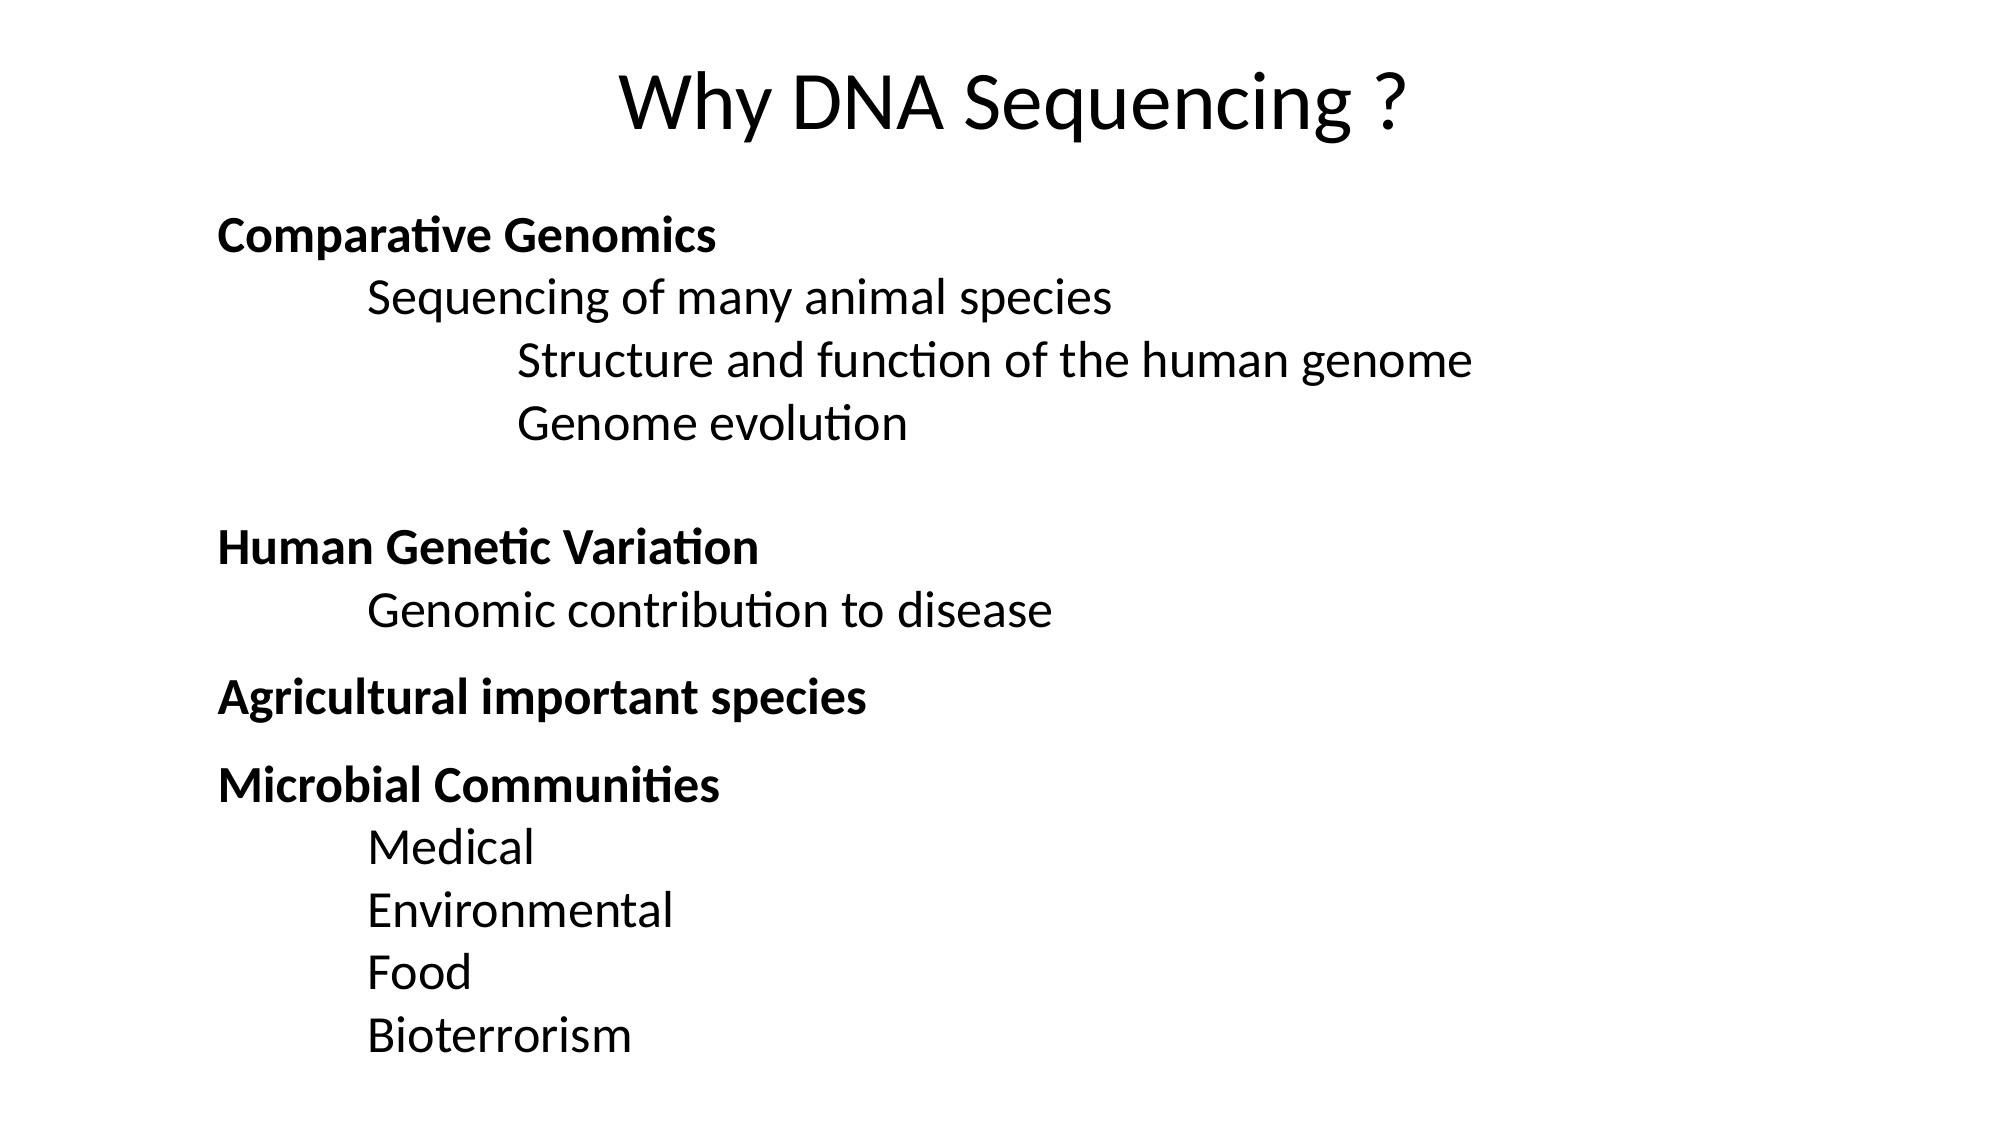

Why DNA Sequencing ?
Comparative Genomics
	Sequencing of many animal species
		Structure and function of the human genome
		Genome evolution

Human Genetic Variation
	Genomic contribution to disease

Agricultural important species

Microbial Communities
	Medical
	Environmental
	Food
	Bioterrorism